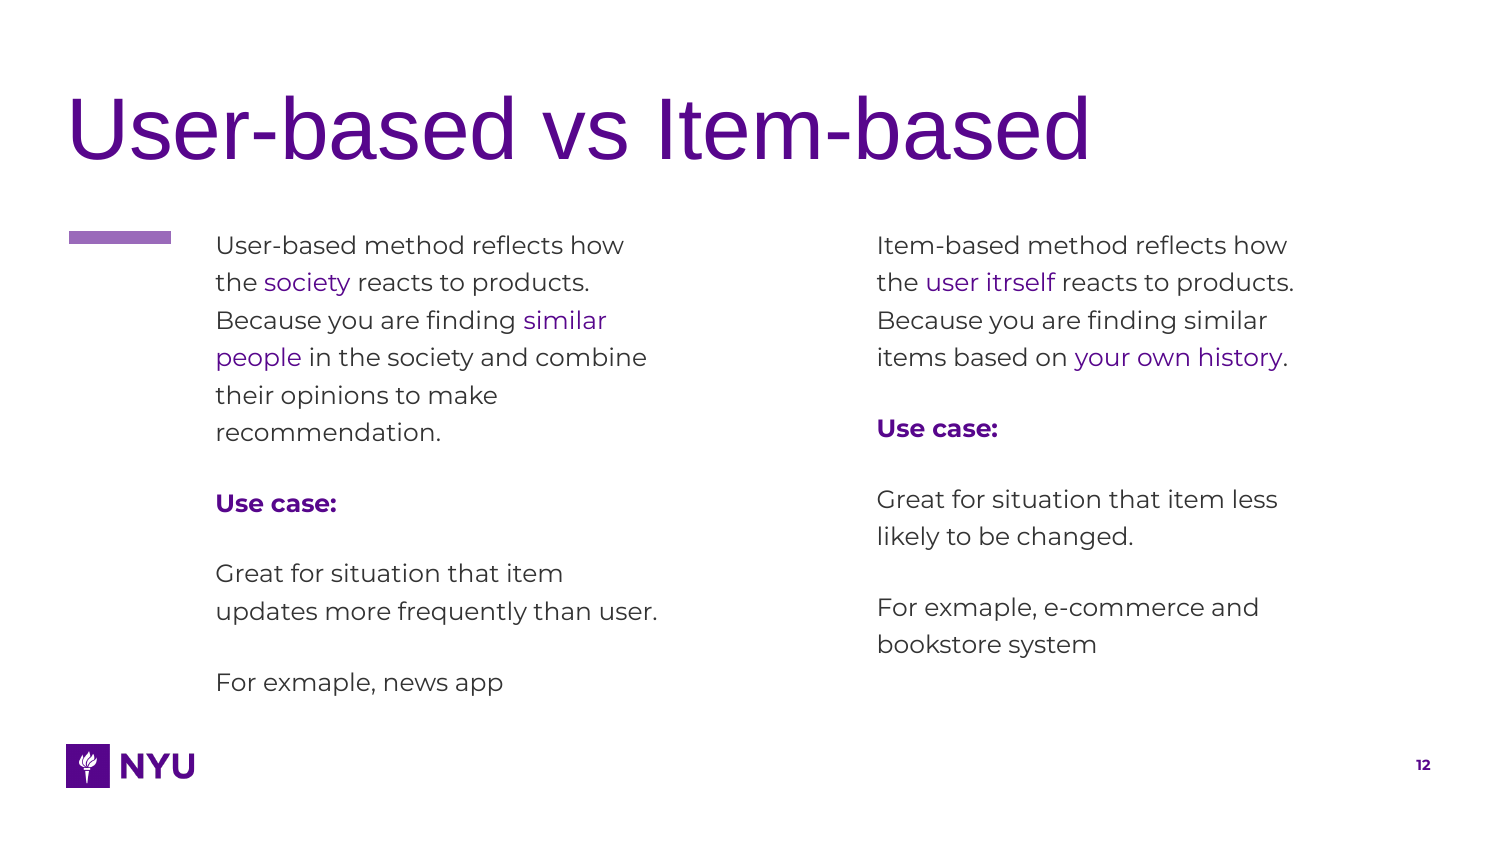

# User-based vs Item-based
User-based method reflects how the society reacts to products. Because you are finding similar people in the society and combine their opinions to make recommendation.
Use case:
Great for situation that item updates more frequently than user.
For exmaple, news app
Item-based method reflects how the user itrself reacts to products. Because you are finding similar items based on your own history.
Use case:
Great for situation that item less likely to be changed.
For exmaple, e-commerce and bookstore system